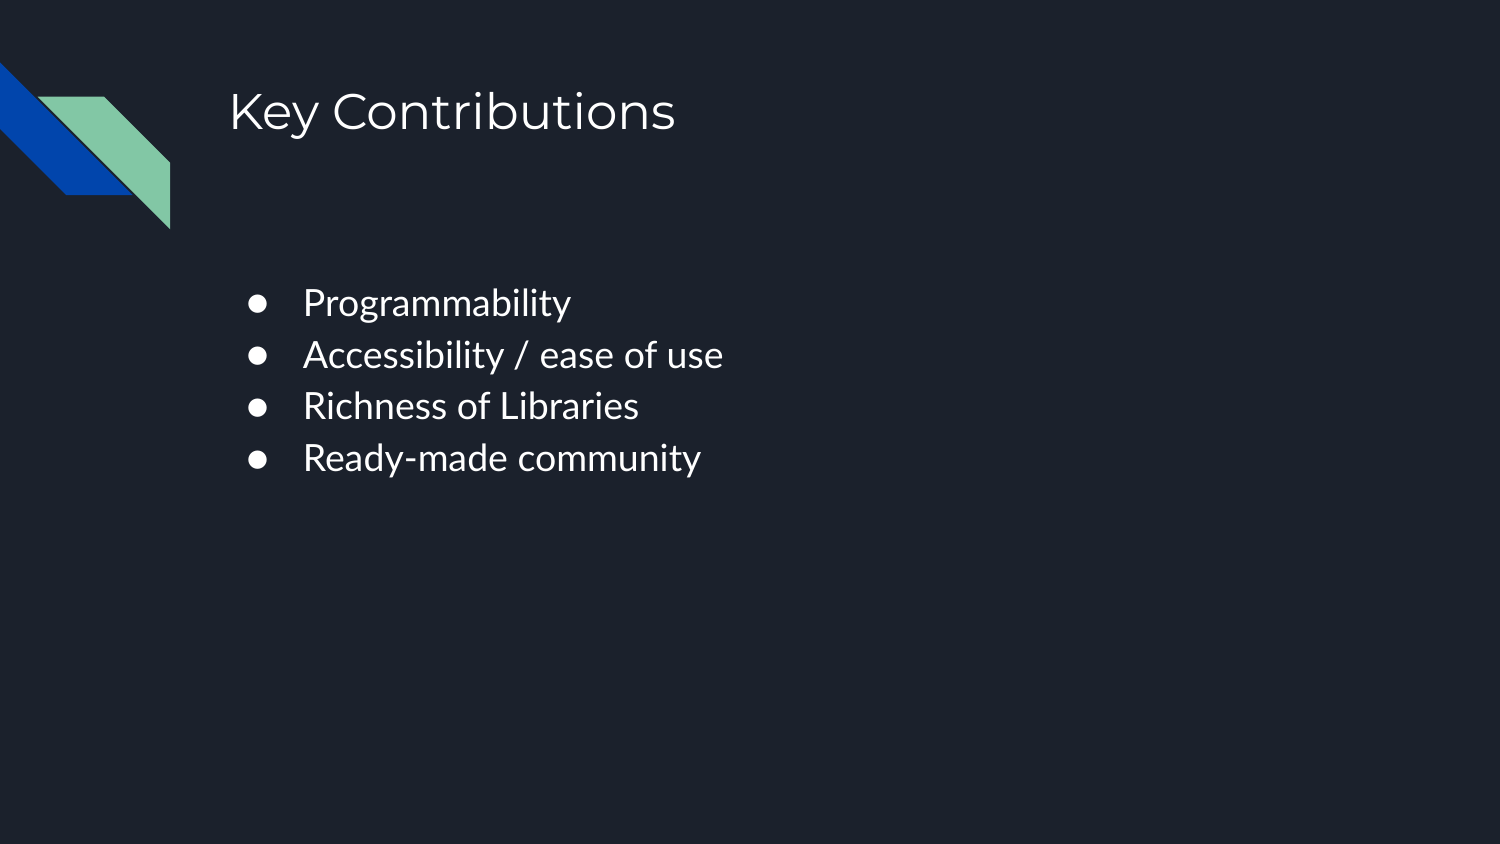

# Key Contributions
Programmability
Accessibility / ease of use
Richness of Libraries
Ready-made community